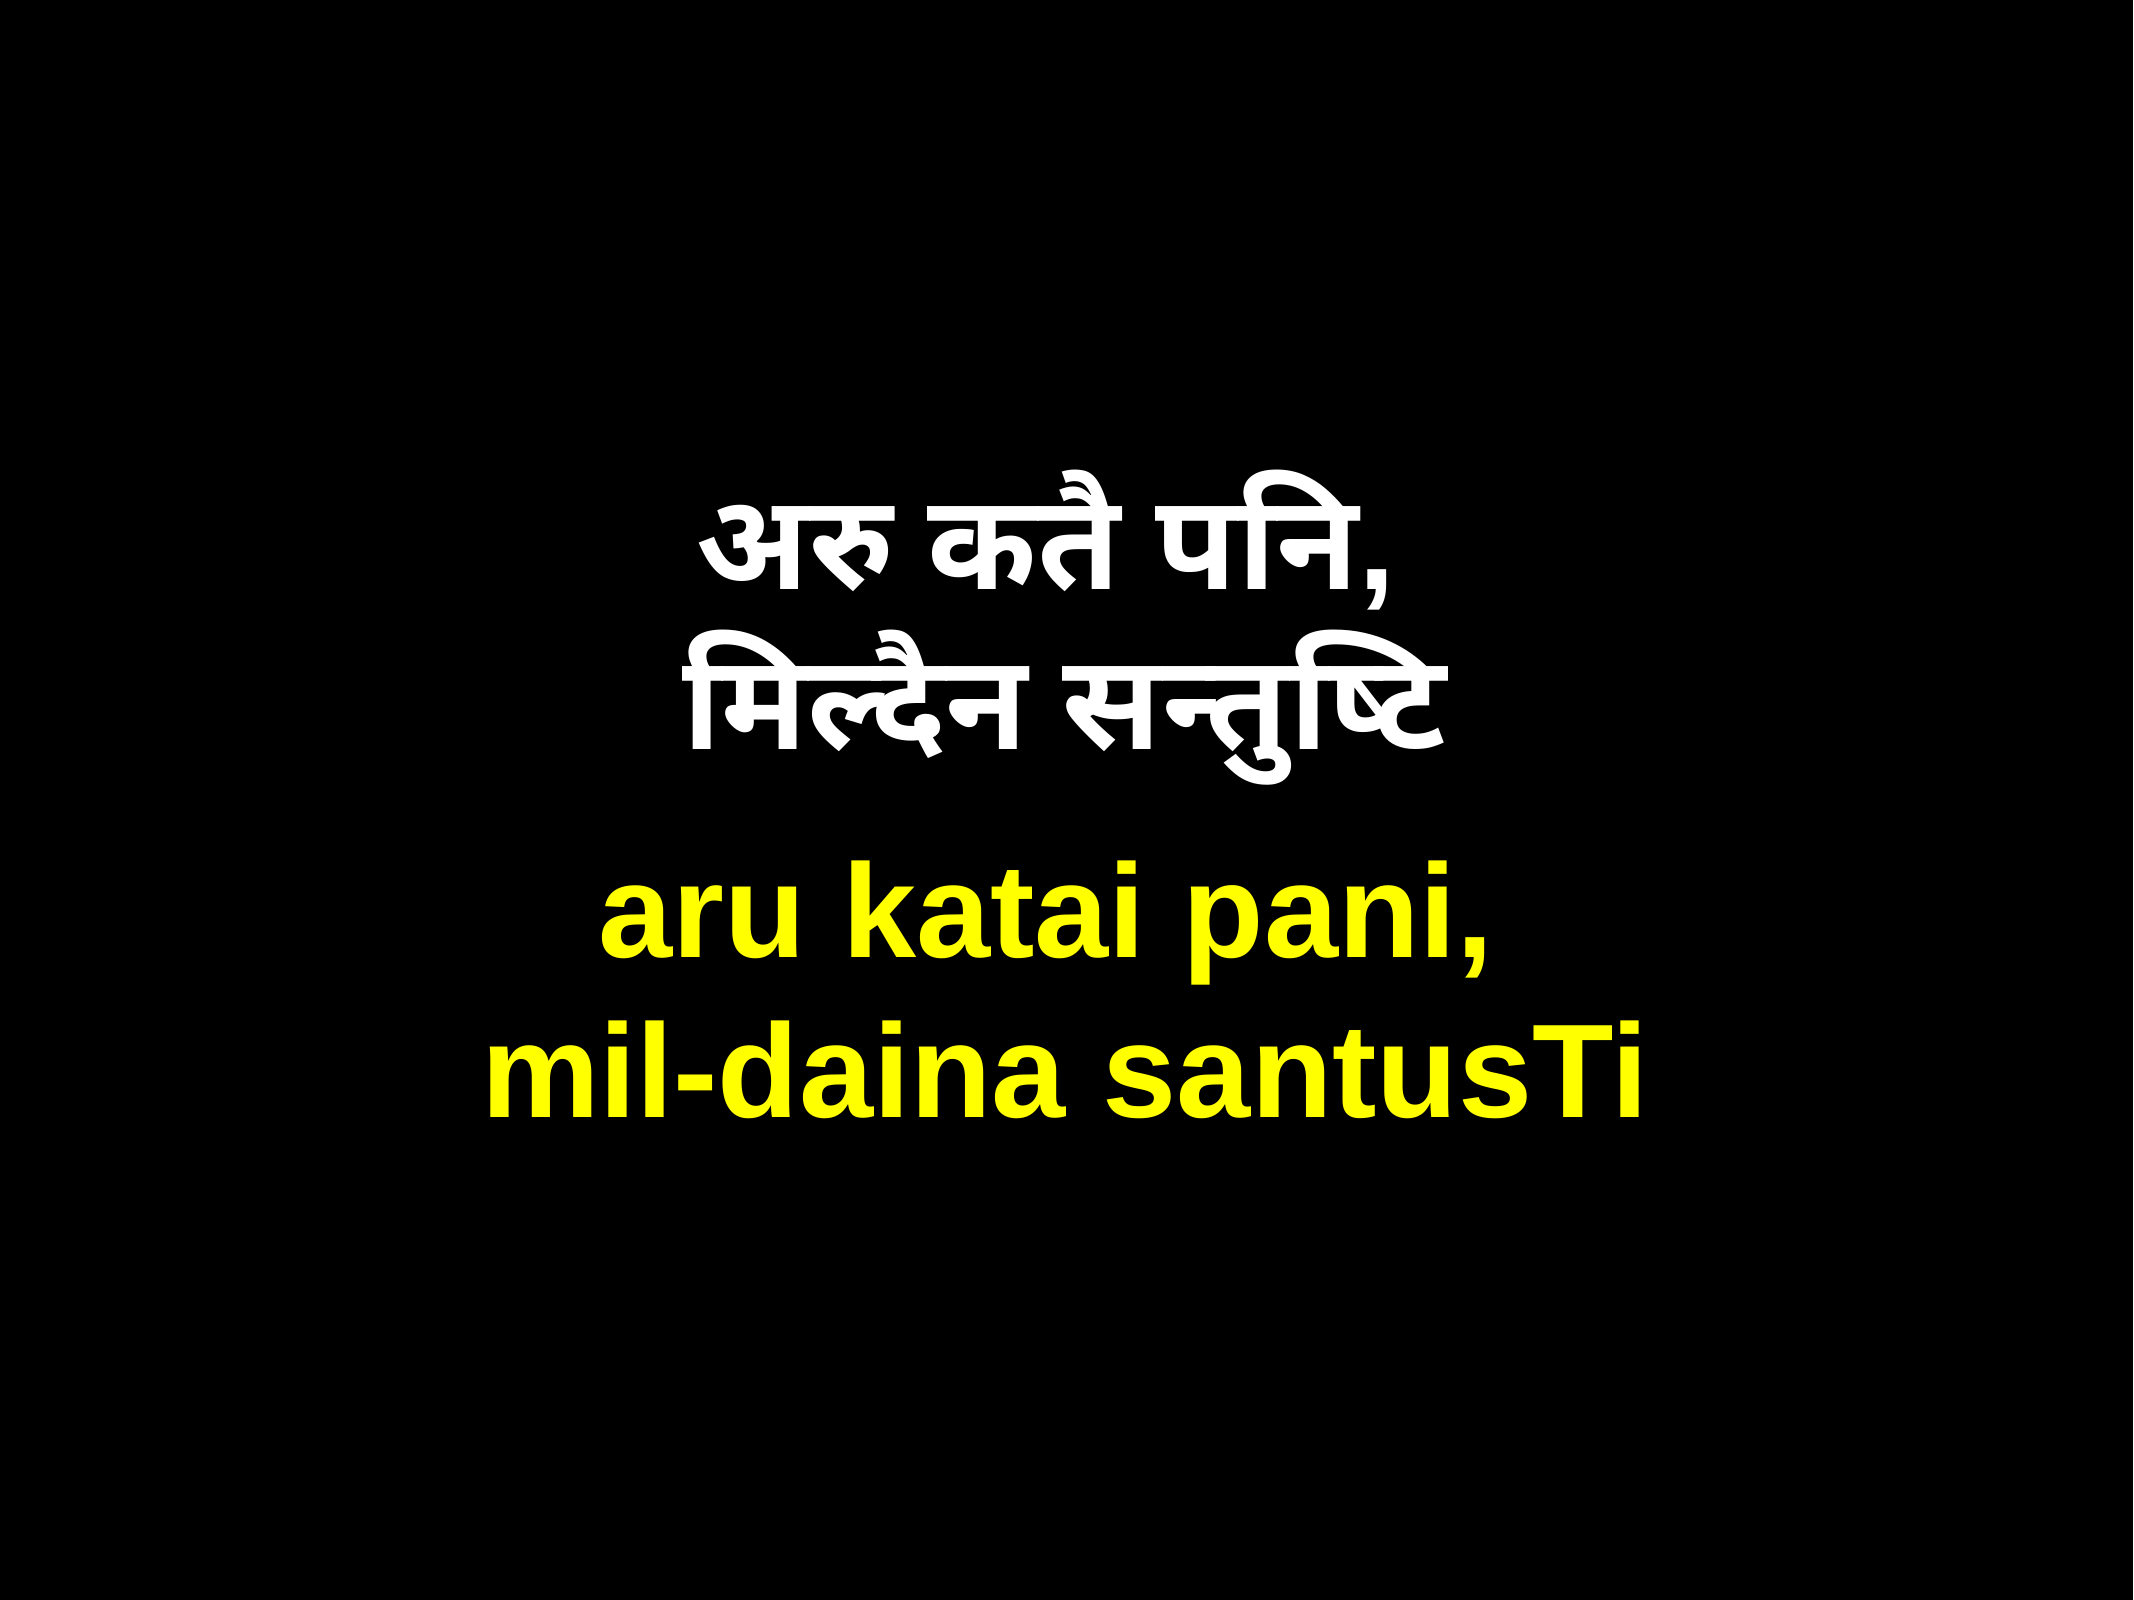

अरु कतै पनि,
मिल्दैन सन्तुष्टि

aru katai pani,
mil-daina santusTi